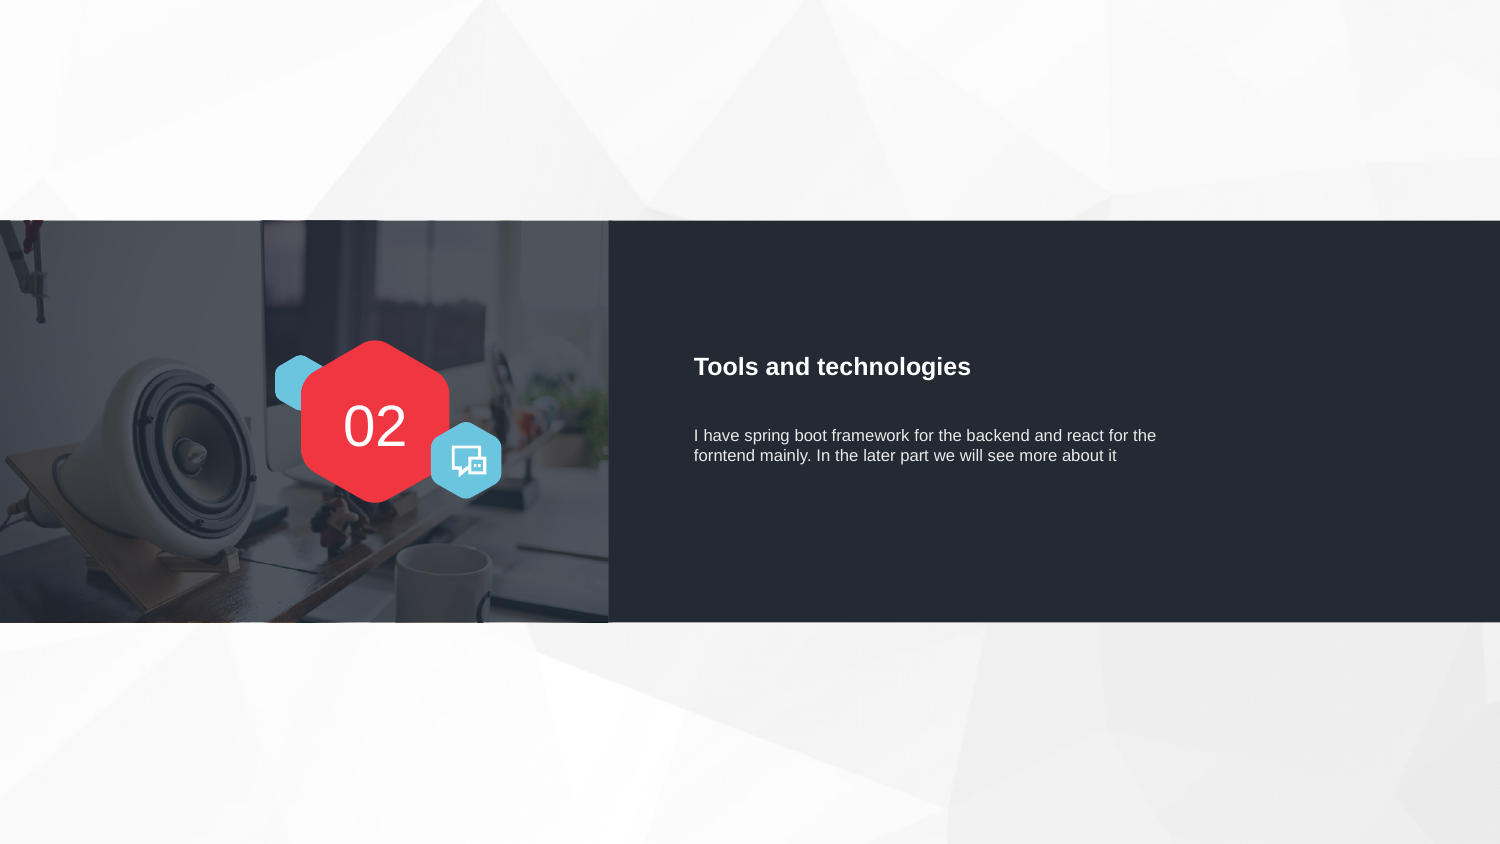

Tools and technologies

02
I have spring boot framework for the backend and react for the forntend mainly. In the later part we will see more about it